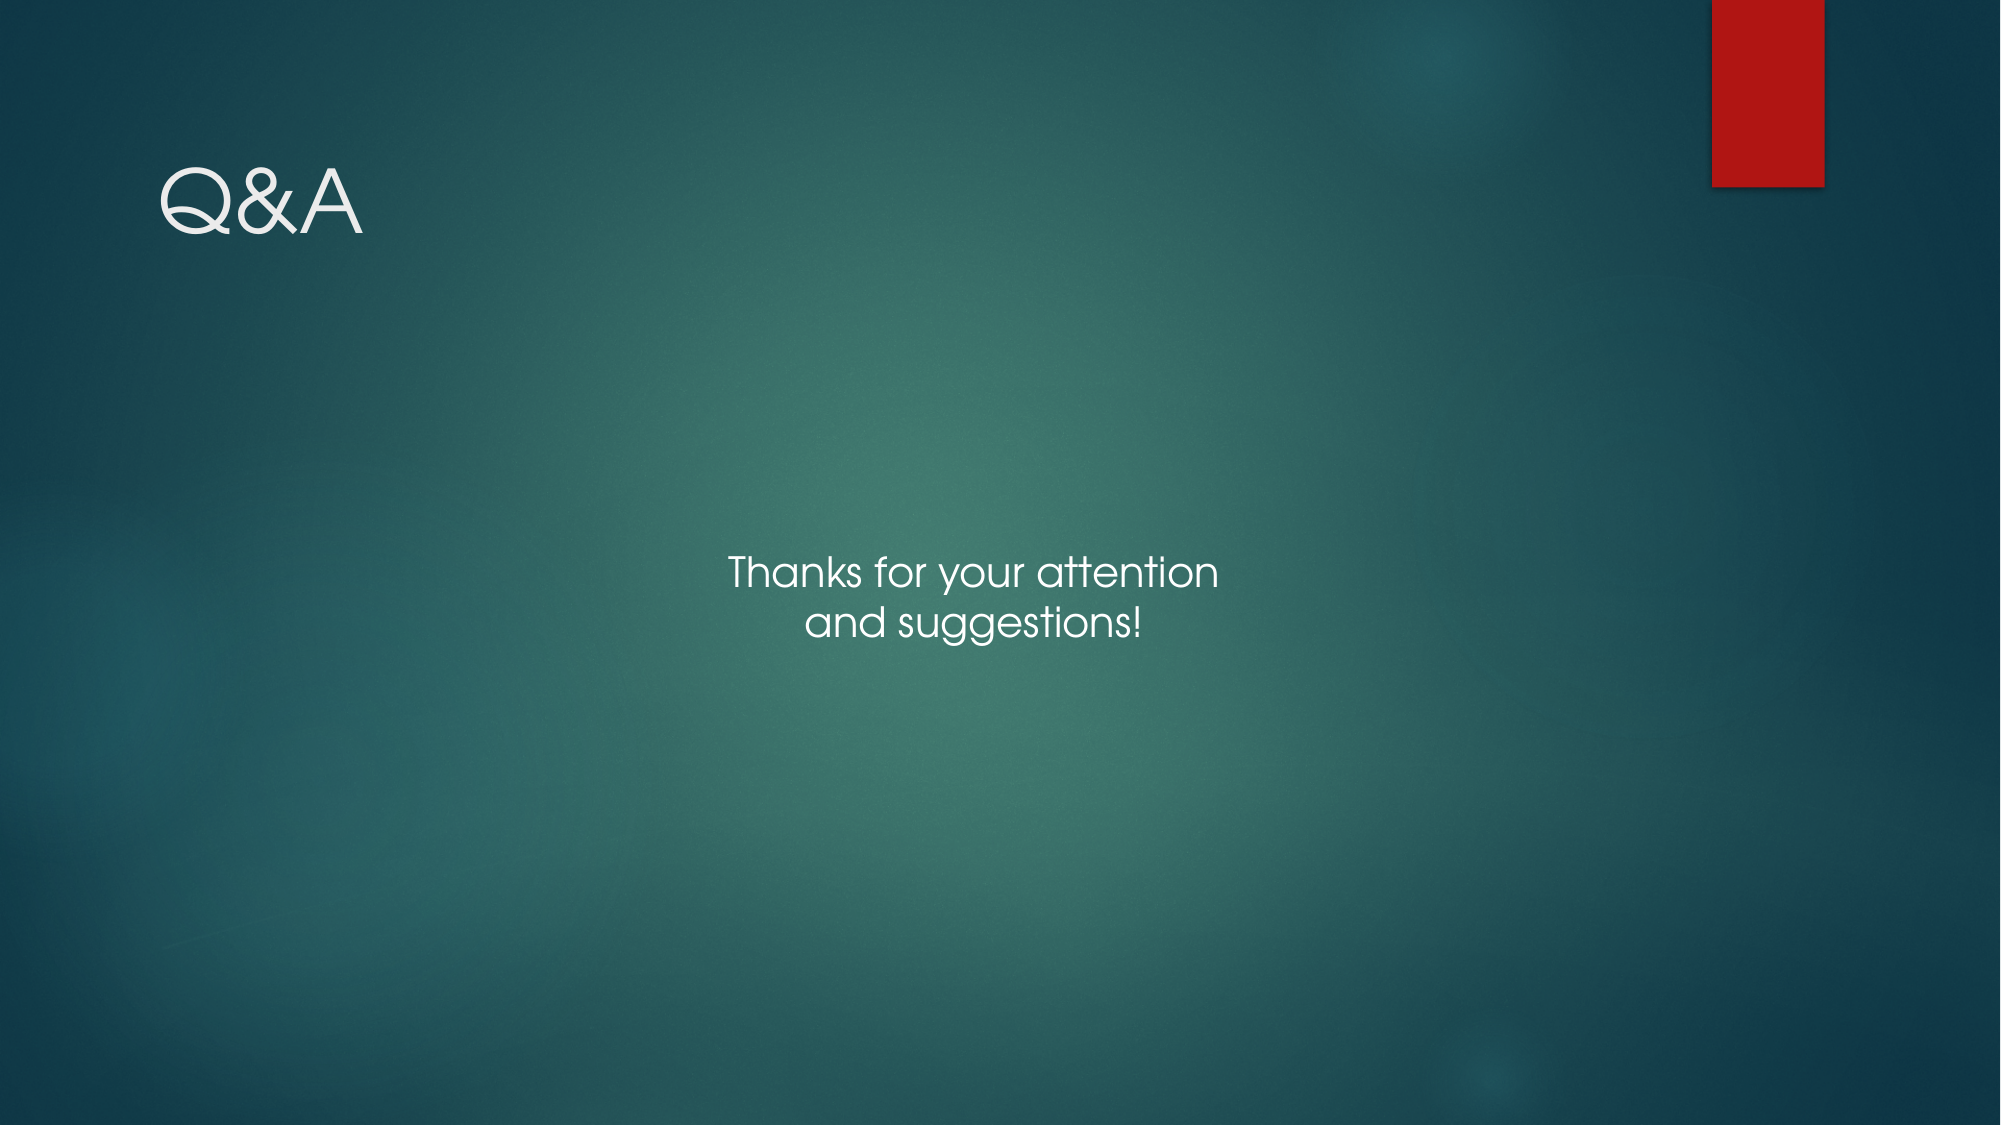

# Q&A
Thanks for your attention and suggestions!